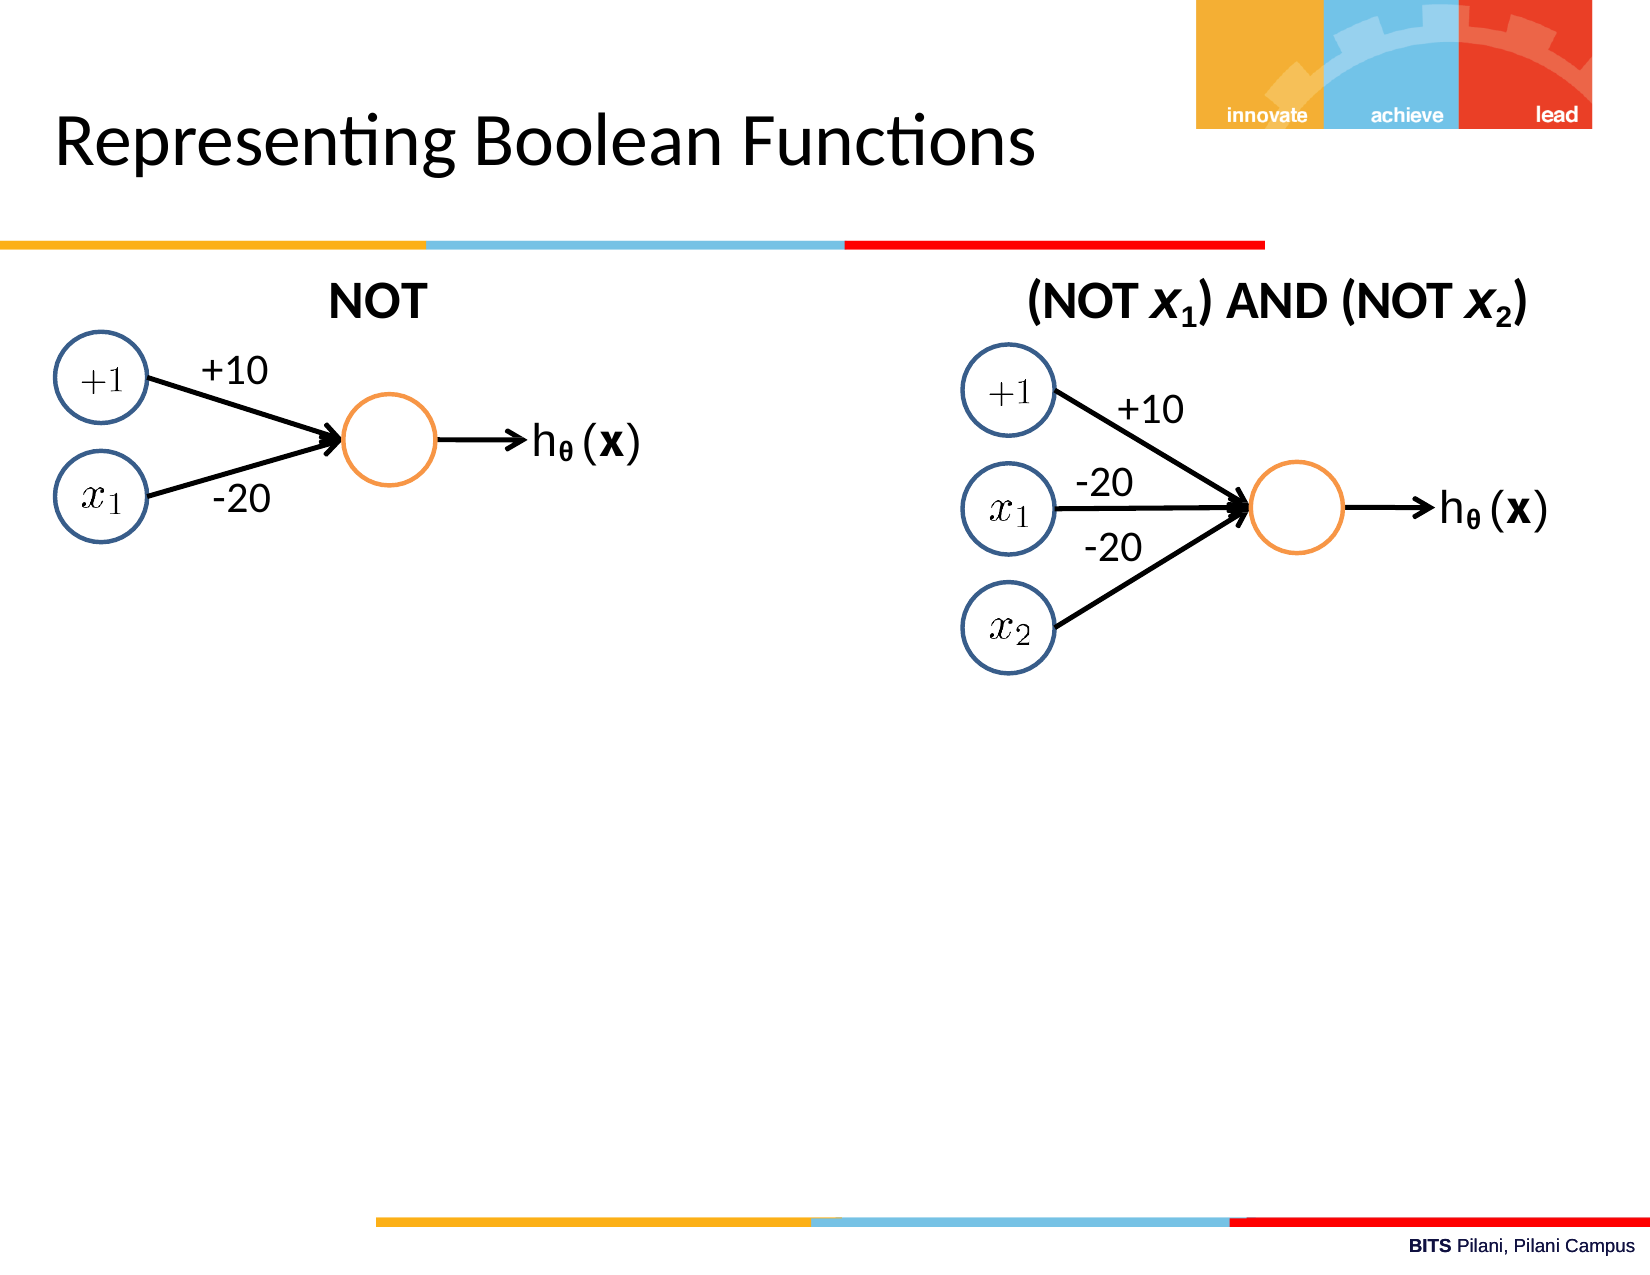

Representing Boolean Functions
NOT

+10

h θ (x)

-20

(NOT x1) AND (NOT x2)
+10

-20
-20

h θ (x)